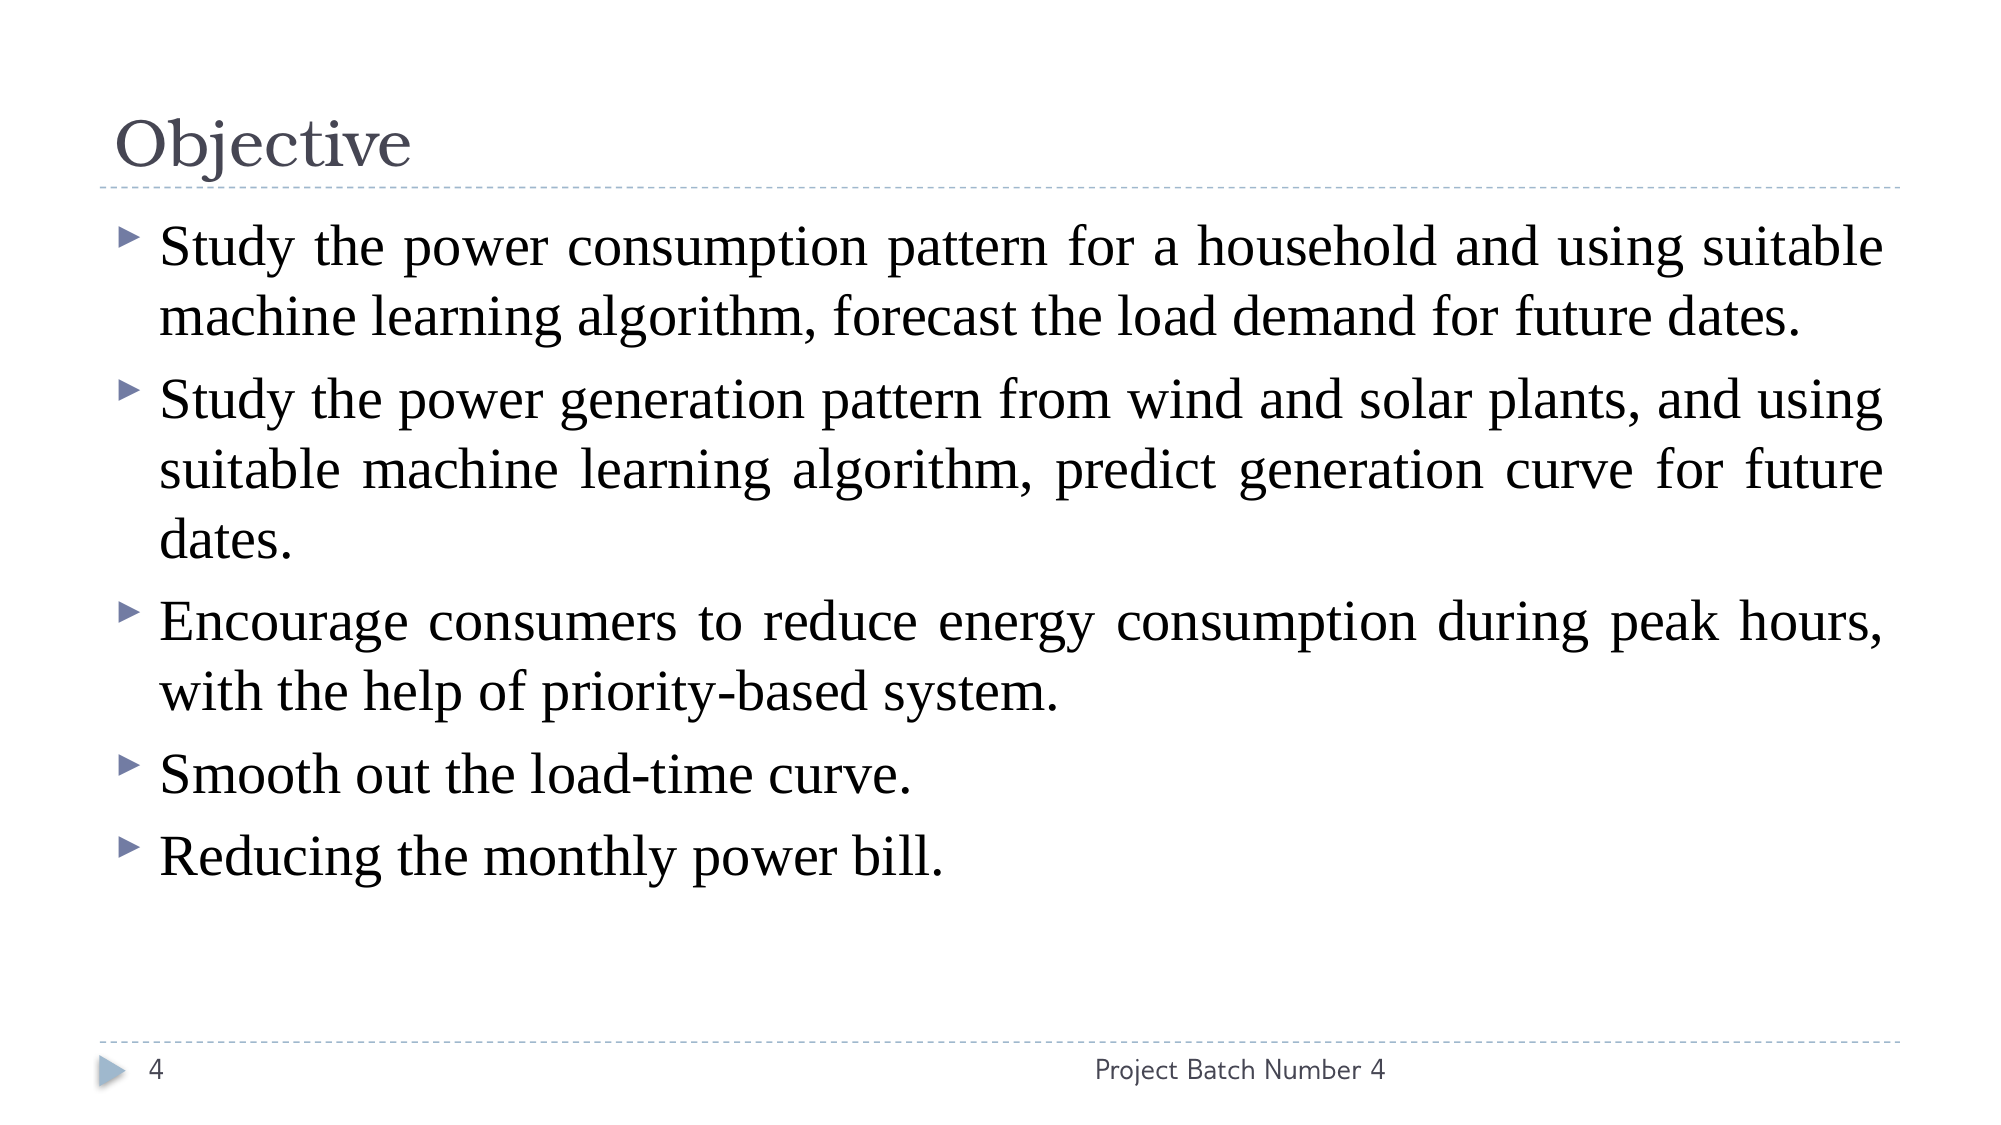

# Objective
Study the power consumption pattern for a household and using suitable machine learning algorithm, forecast the load demand for future dates.
Study the power generation pattern from wind and solar plants, and using suitable machine learning algorithm, predict generation curve for future dates.
Encourage consumers to reduce energy consumption during peak hours, with the help of priority-based system.
Smooth out the load-time curve.
Reducing the monthly power bill.

4
Project Batch Number 4